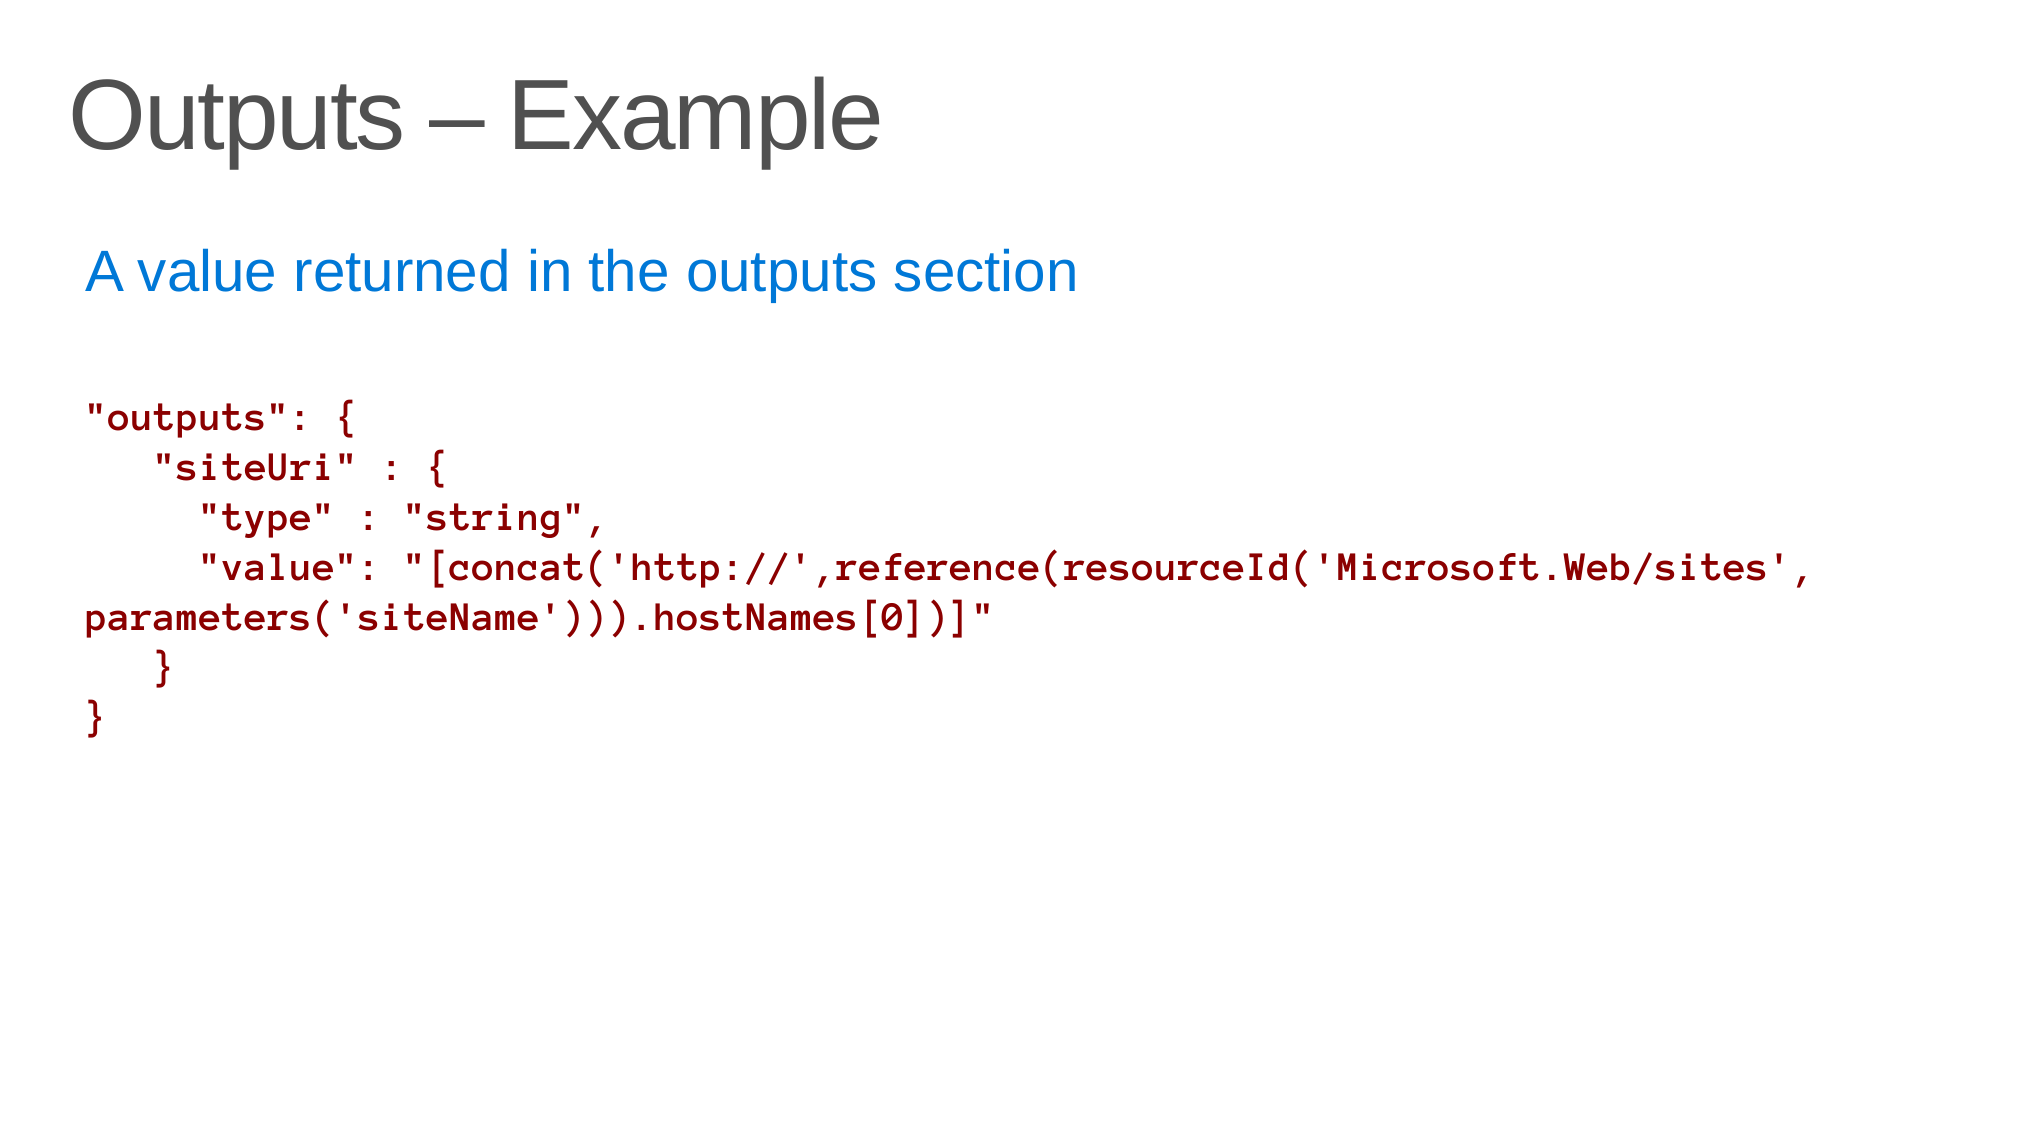

# Outputs – Example

A value returned in the outputs section

"outputs": {
   "siteUri" : {
     "type" : "string",
     "value": "[concat('http://',reference(resourceId('Microsoft.Web/sites', parameters('siteName'))).hostNames[0])]"
   }
}